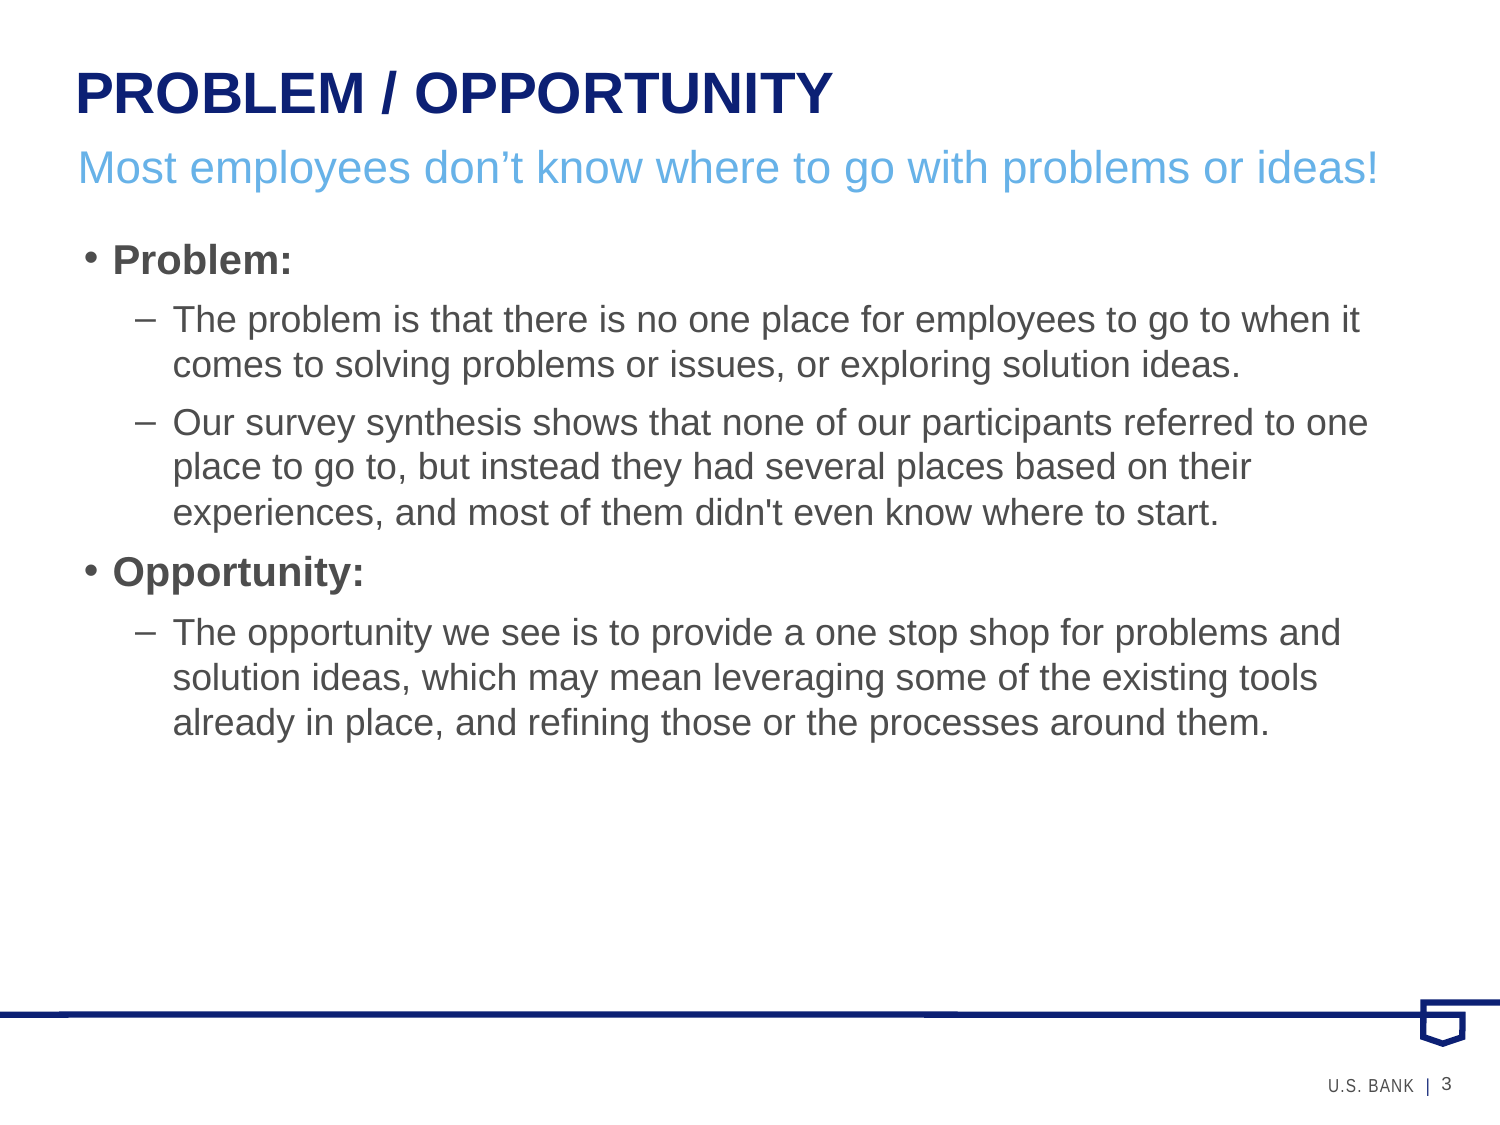

# PROBLEM / OPPORTUNITY
Most employees don’t know where to go with problems or ideas!
Problem:
The problem is that there is no one place for employees to go to when it comes to solving problems or issues, or exploring solution ideas.
Our survey synthesis shows that none of our participants referred to one place to go to, but instead they had several places based on their experiences, and most of them didn't even know where to start.
Opportunity:
The opportunity we see is to provide a one stop shop for problems and solution ideas, which may mean leveraging some of the existing tools already in place, and refining those or the processes around them.